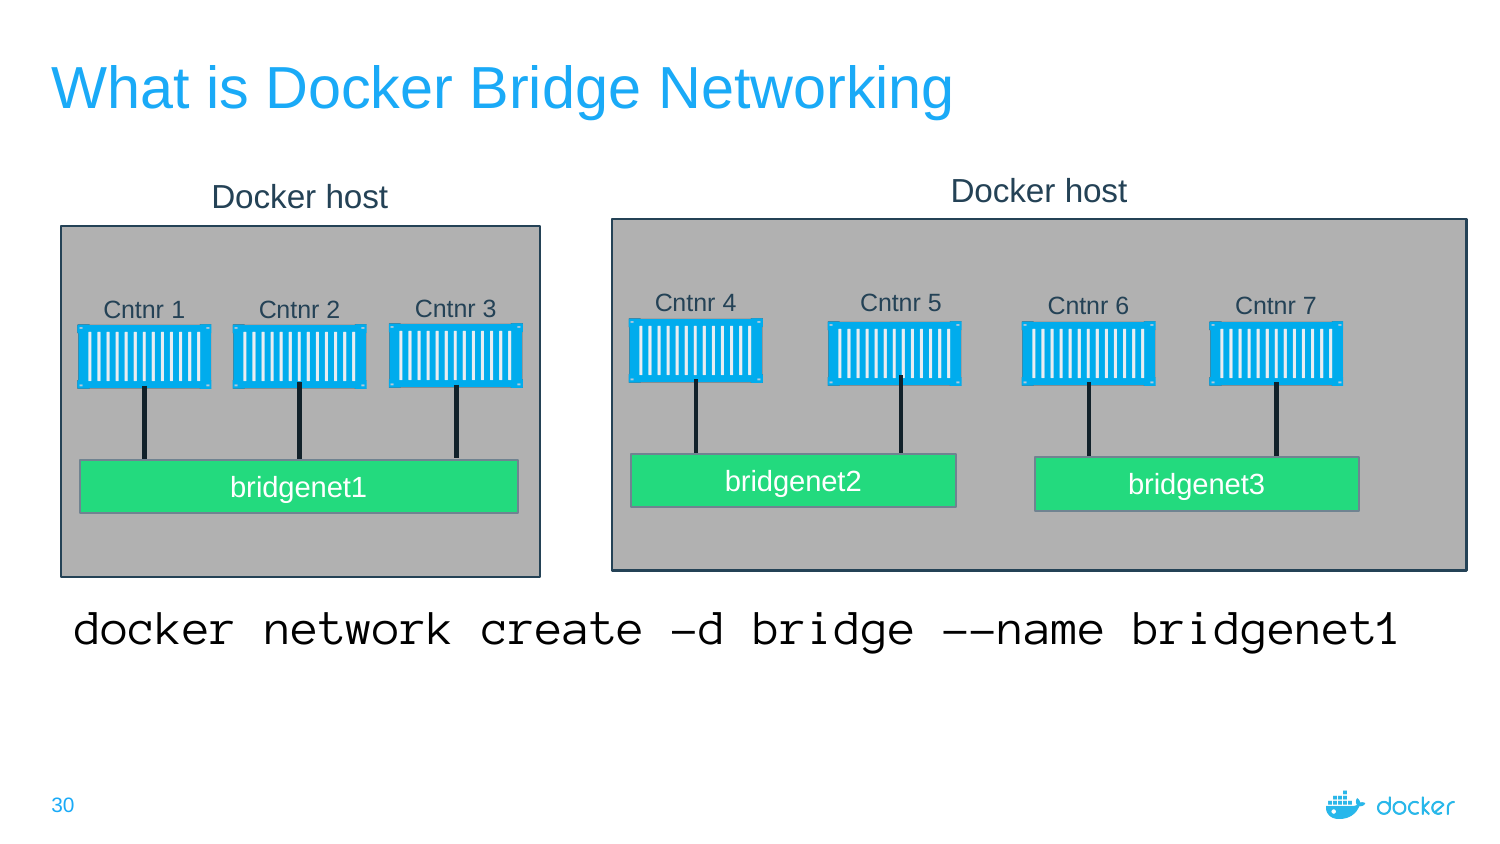

What is Docker Bridge Networking
Docker host
Docker host

Cntnr 4
Cntnr 5
Cntnr 6
Cntnr 7
Cntnr 3
Cntnr 1
Cntnr 2

bridgenet2
bridgenet3
bridgenet1
docker network create -d bridge --name bridgenet1
30